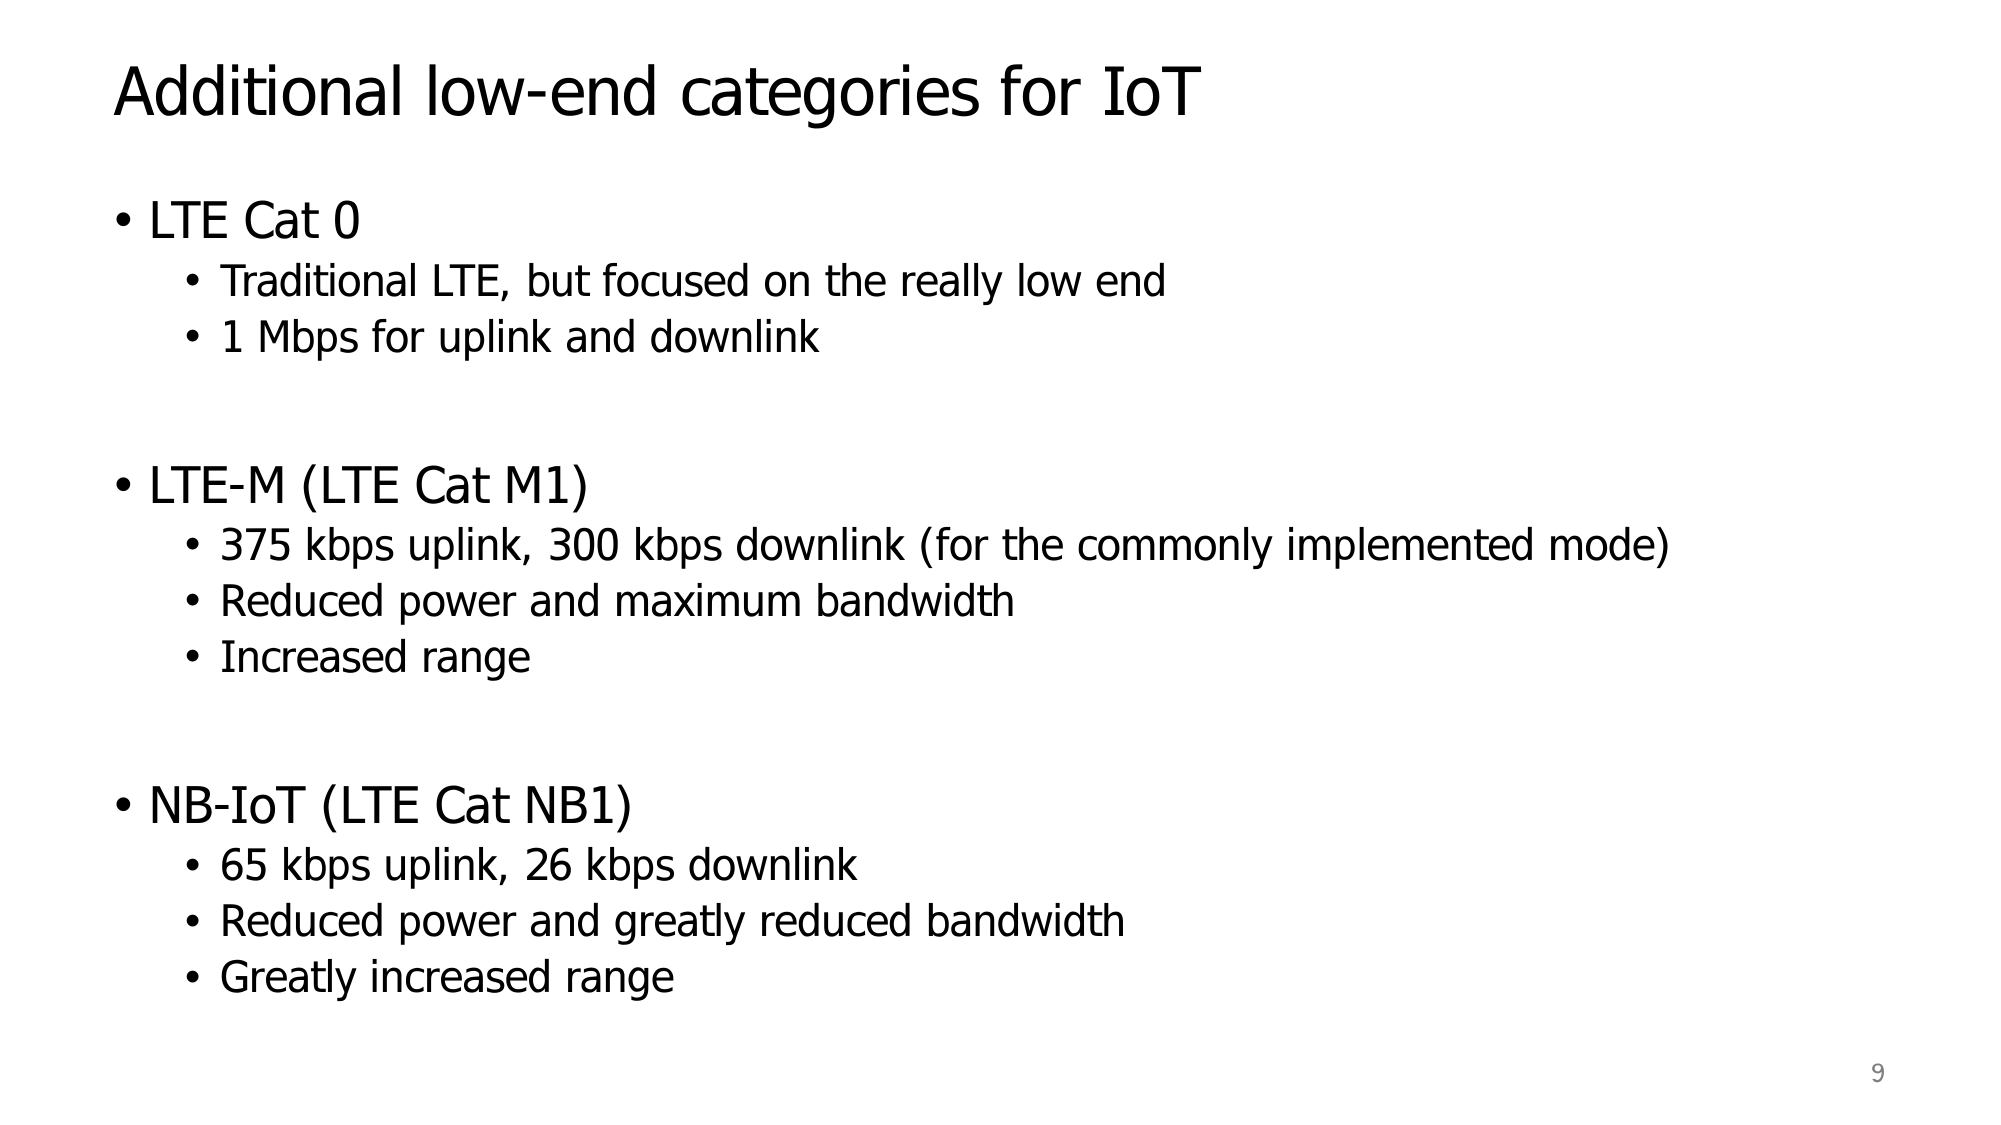

# Additional low-end categories for IoT
LTE Cat 0
Traditional LTE, but focused on the really low end
1 Mbps for uplink and downlink

LTE-M (LTE Cat M1)
375 kbps uplink, 300 kbps downlink (for the commonly implemented mode)
Reduced power and maximum bandwidth
Increased range

NB-IoT (LTE Cat NB1)
65 kbps uplink, 26 kbps downlink
Reduced power and greatly reduced bandwidth
Greatly increased range
9